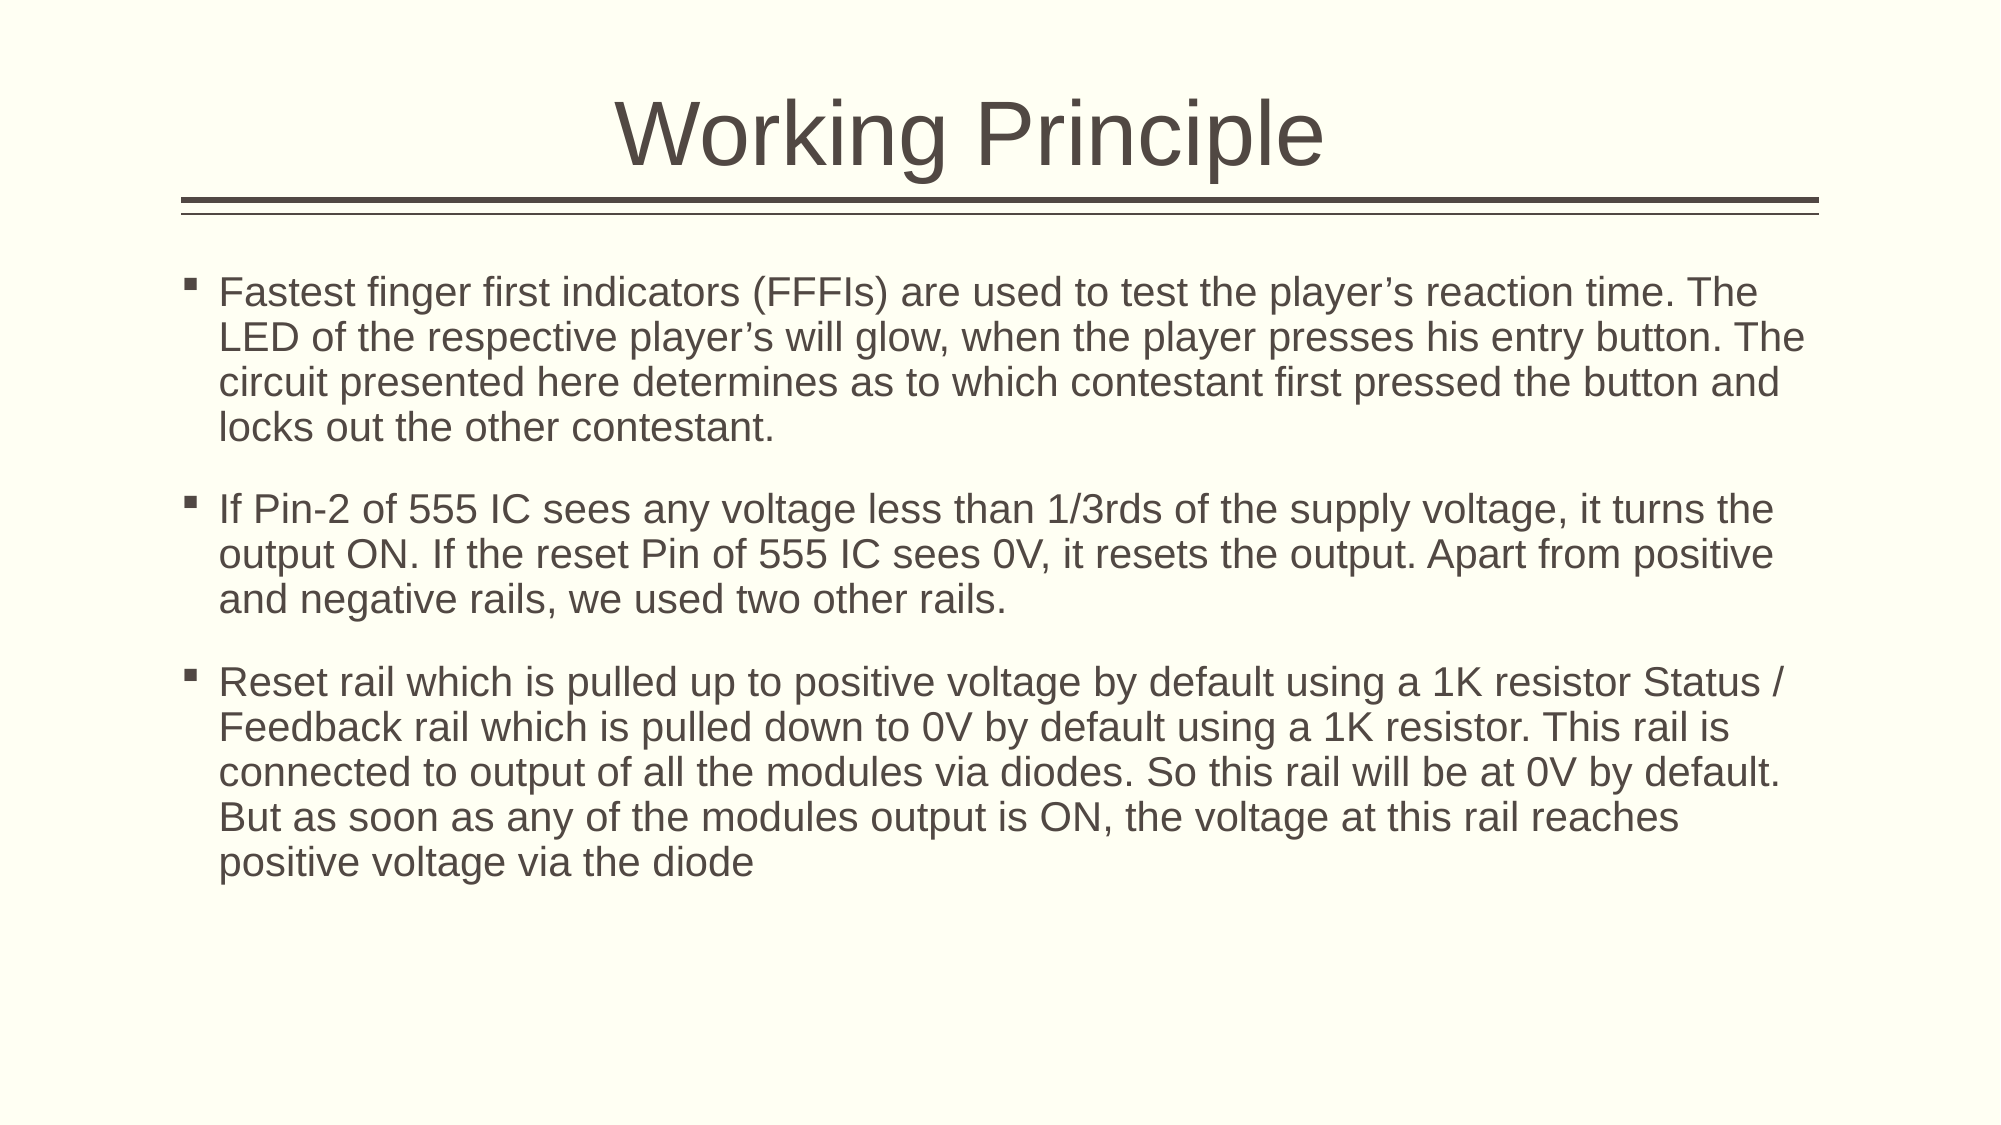

# Working Principle
Fastest finger first indicators (FFFIs) are used to test the player’s reaction time. The LED of the respective player’s will glow, when the player presses his entry button. The circuit presented here determines as to which contestant first pressed the button and locks out the other contestant.
If Pin-2 of 555 IC sees any voltage less than 1/3rds of the supply voltage, it turns the output ON. If the reset Pin of 555 IC sees 0V, it resets the output. Apart from positive and negative rails, we used two other rails.
Reset rail which is pulled up to positive voltage by default using a 1K resistor Status / Feedback rail which is pulled down to 0V by default using a 1K resistor. This rail is connected to output of all the modules via diodes. So this rail will be at 0V by default. But as soon as any of the modules output is ON, the voltage at this rail reaches positive voltage via the diode